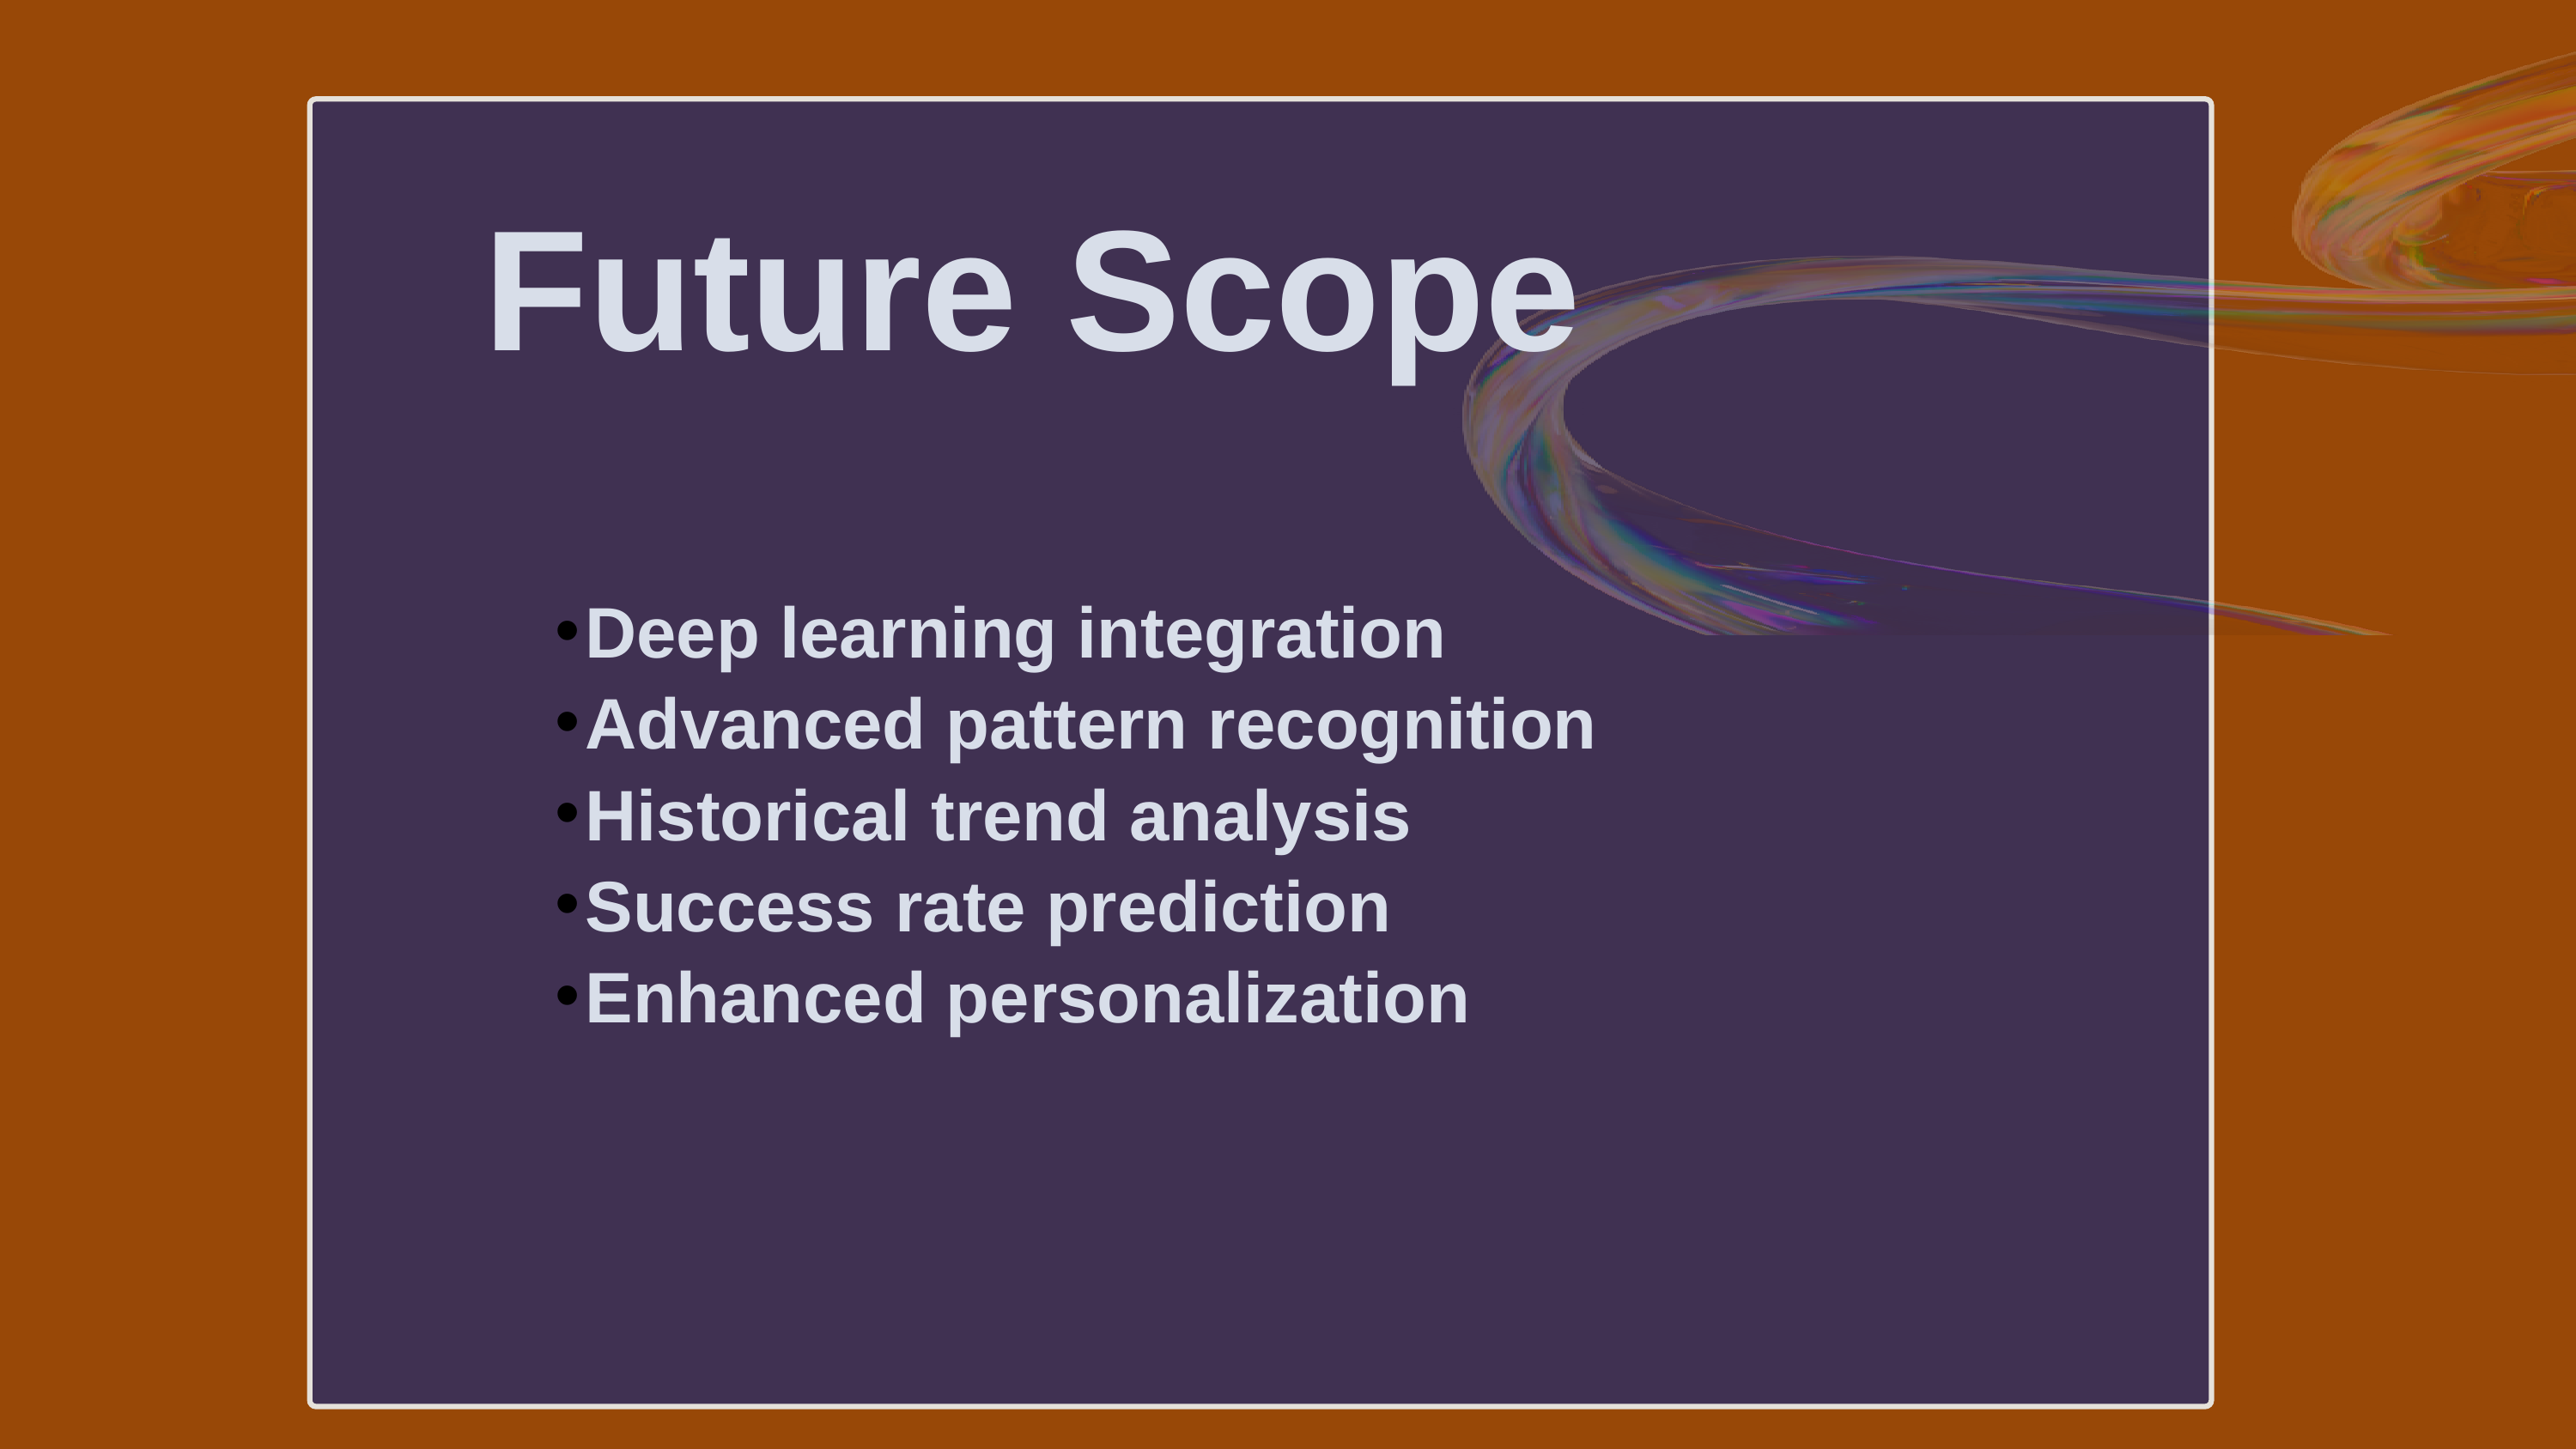

Future Scope
Deep learning integration
Advanced pattern recognition
Historical trend analysis
Success rate prediction
Enhanced personalization